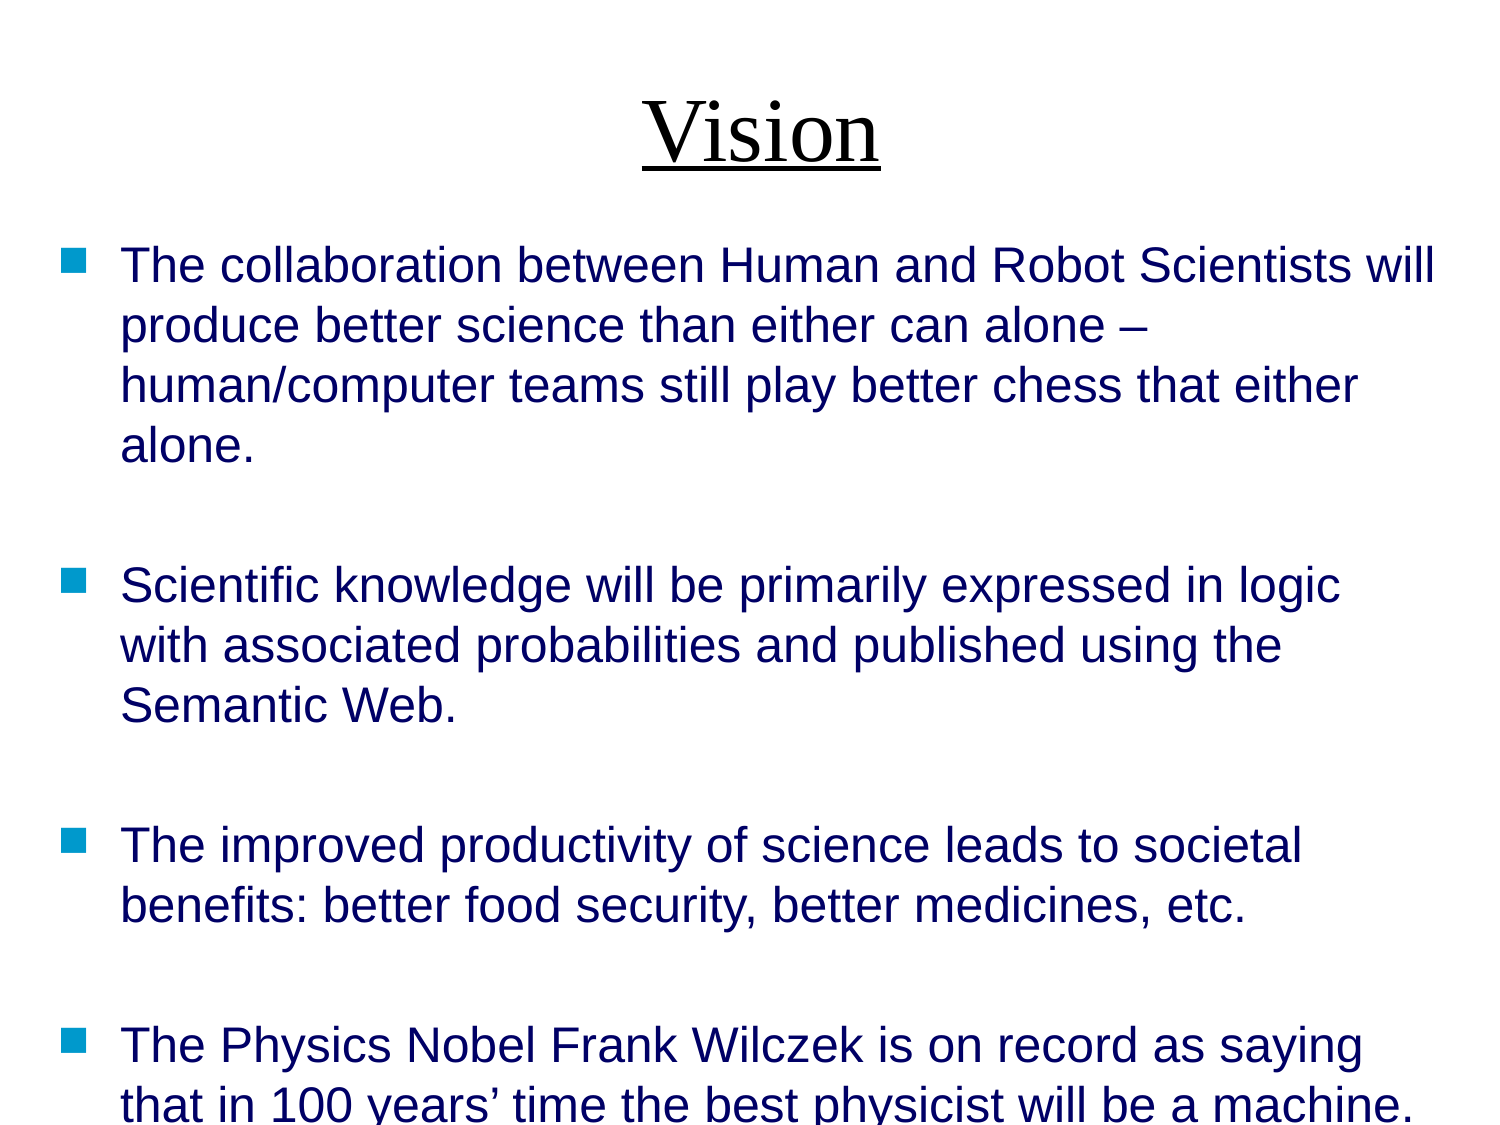

# Vision
The collaboration between Human and Robot Scientists will produce better science than either can alone – human/computer teams still play better chess that either alone.

Scientific knowledge will be primarily expressed in logic with associated probabilities and published using the Semantic Web.

The improved productivity of science leads to societal benefits: better food security, better medicines, etc.

The Physics Nobel Frank Wilczek is on record as saying that in 100 years’ time the best physicist will be a machine.